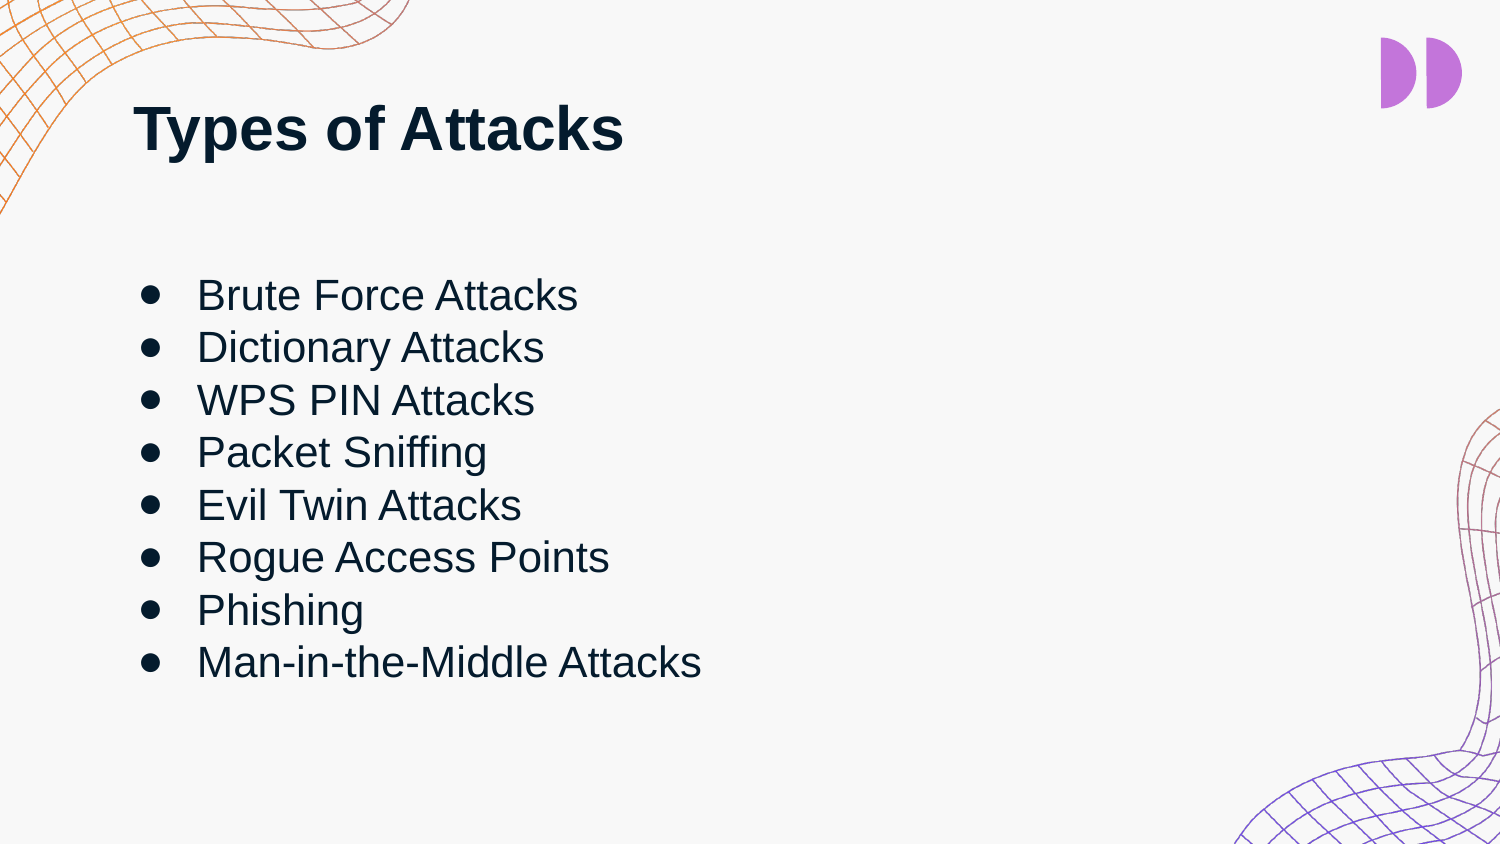

# Types of Attacks
Brute Force Attacks
Dictionary Attacks
WPS PIN Attacks
Packet Sniffing
Evil Twin Attacks
Rogue Access Points
Phishing
Man-in-the-Middle Attacks